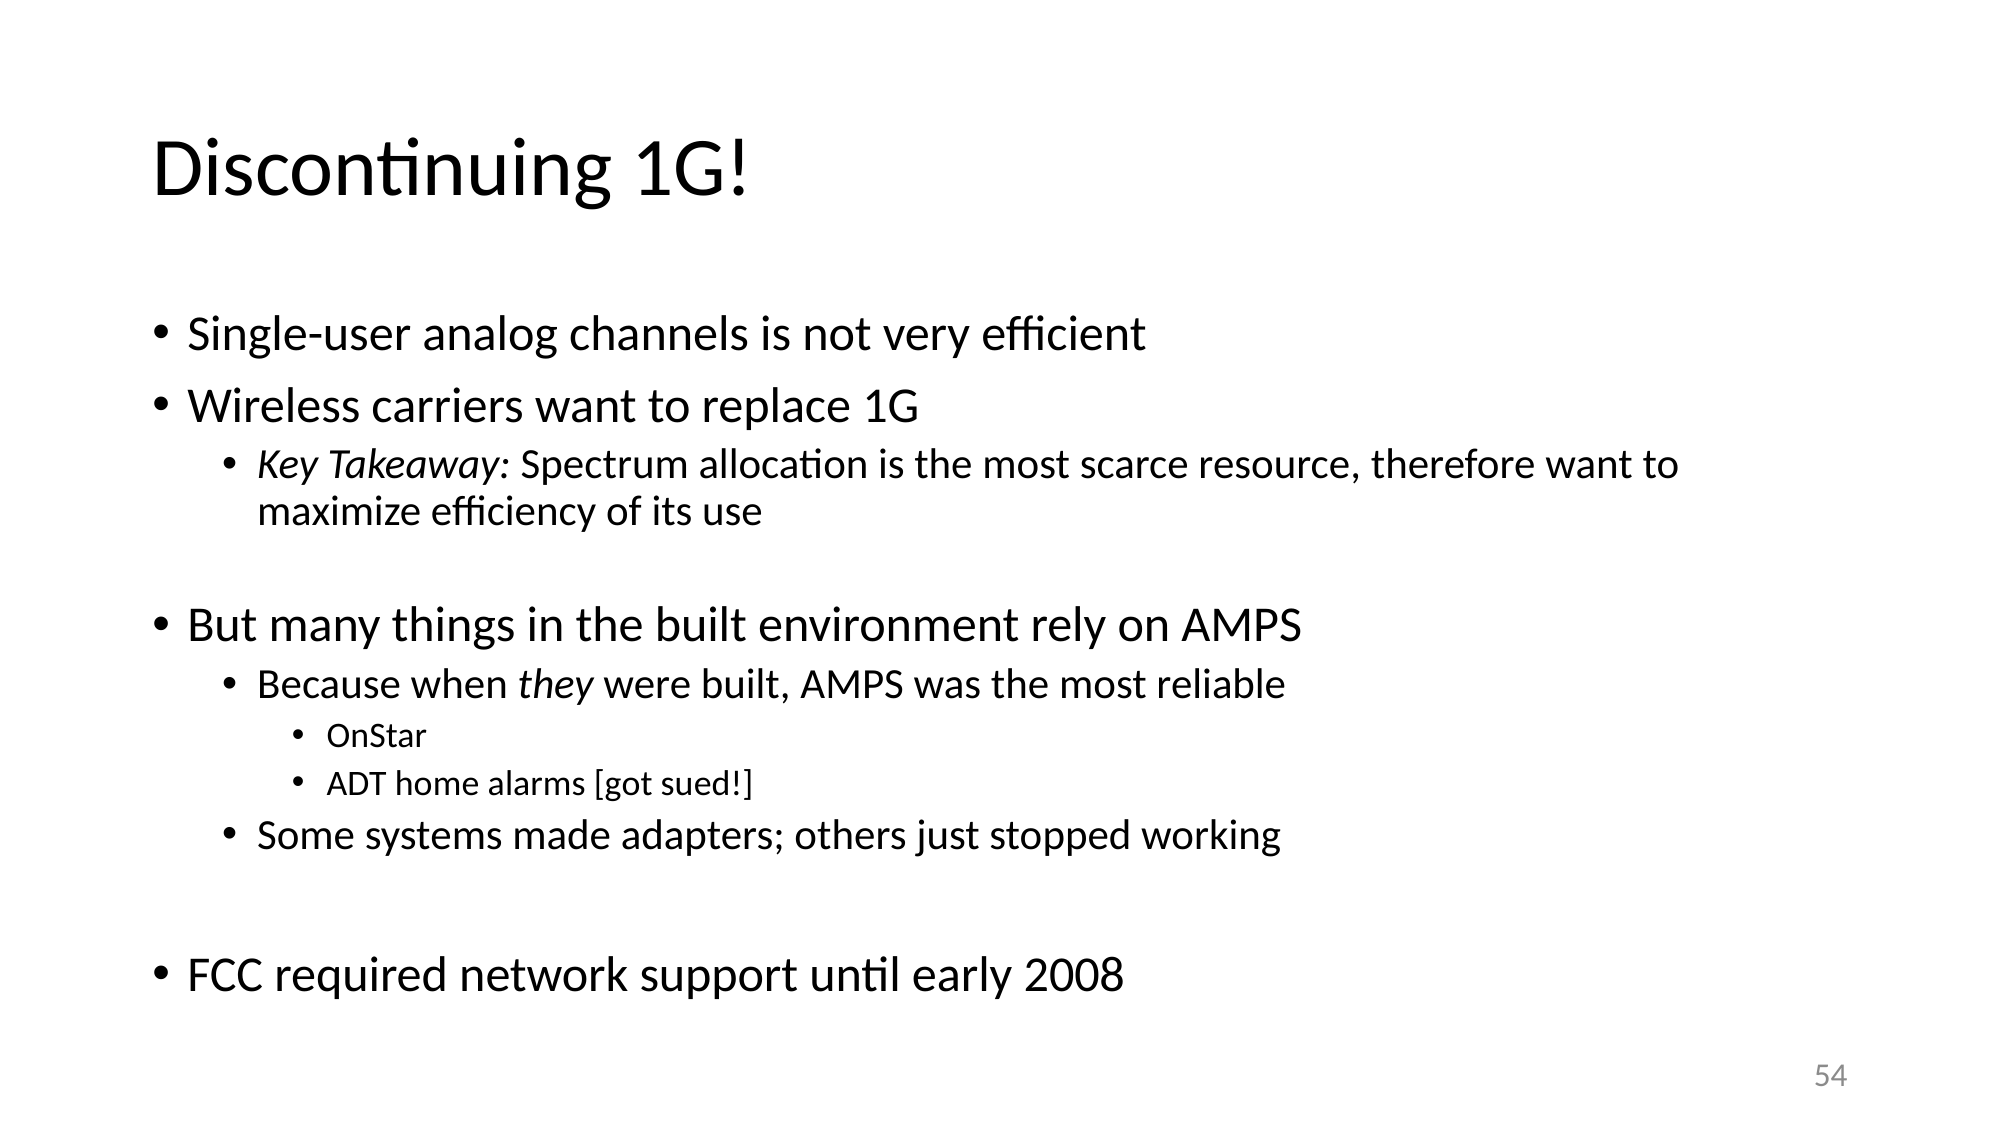

# Discontinuing 1G!
Single-user analog channels is not very efficient
Wireless carriers want to replace 1G
Key Takeaway: Spectrum allocation is the most scarce resource, therefore want to maximize efficiency of its use
But many things in the built environment rely on AMPS
Because when they were built, AMPS was the most reliable
OnStar
ADT home alarms [got sued!]
Some systems made adapters; others just stopped working

FCC required network support until early 2008
54